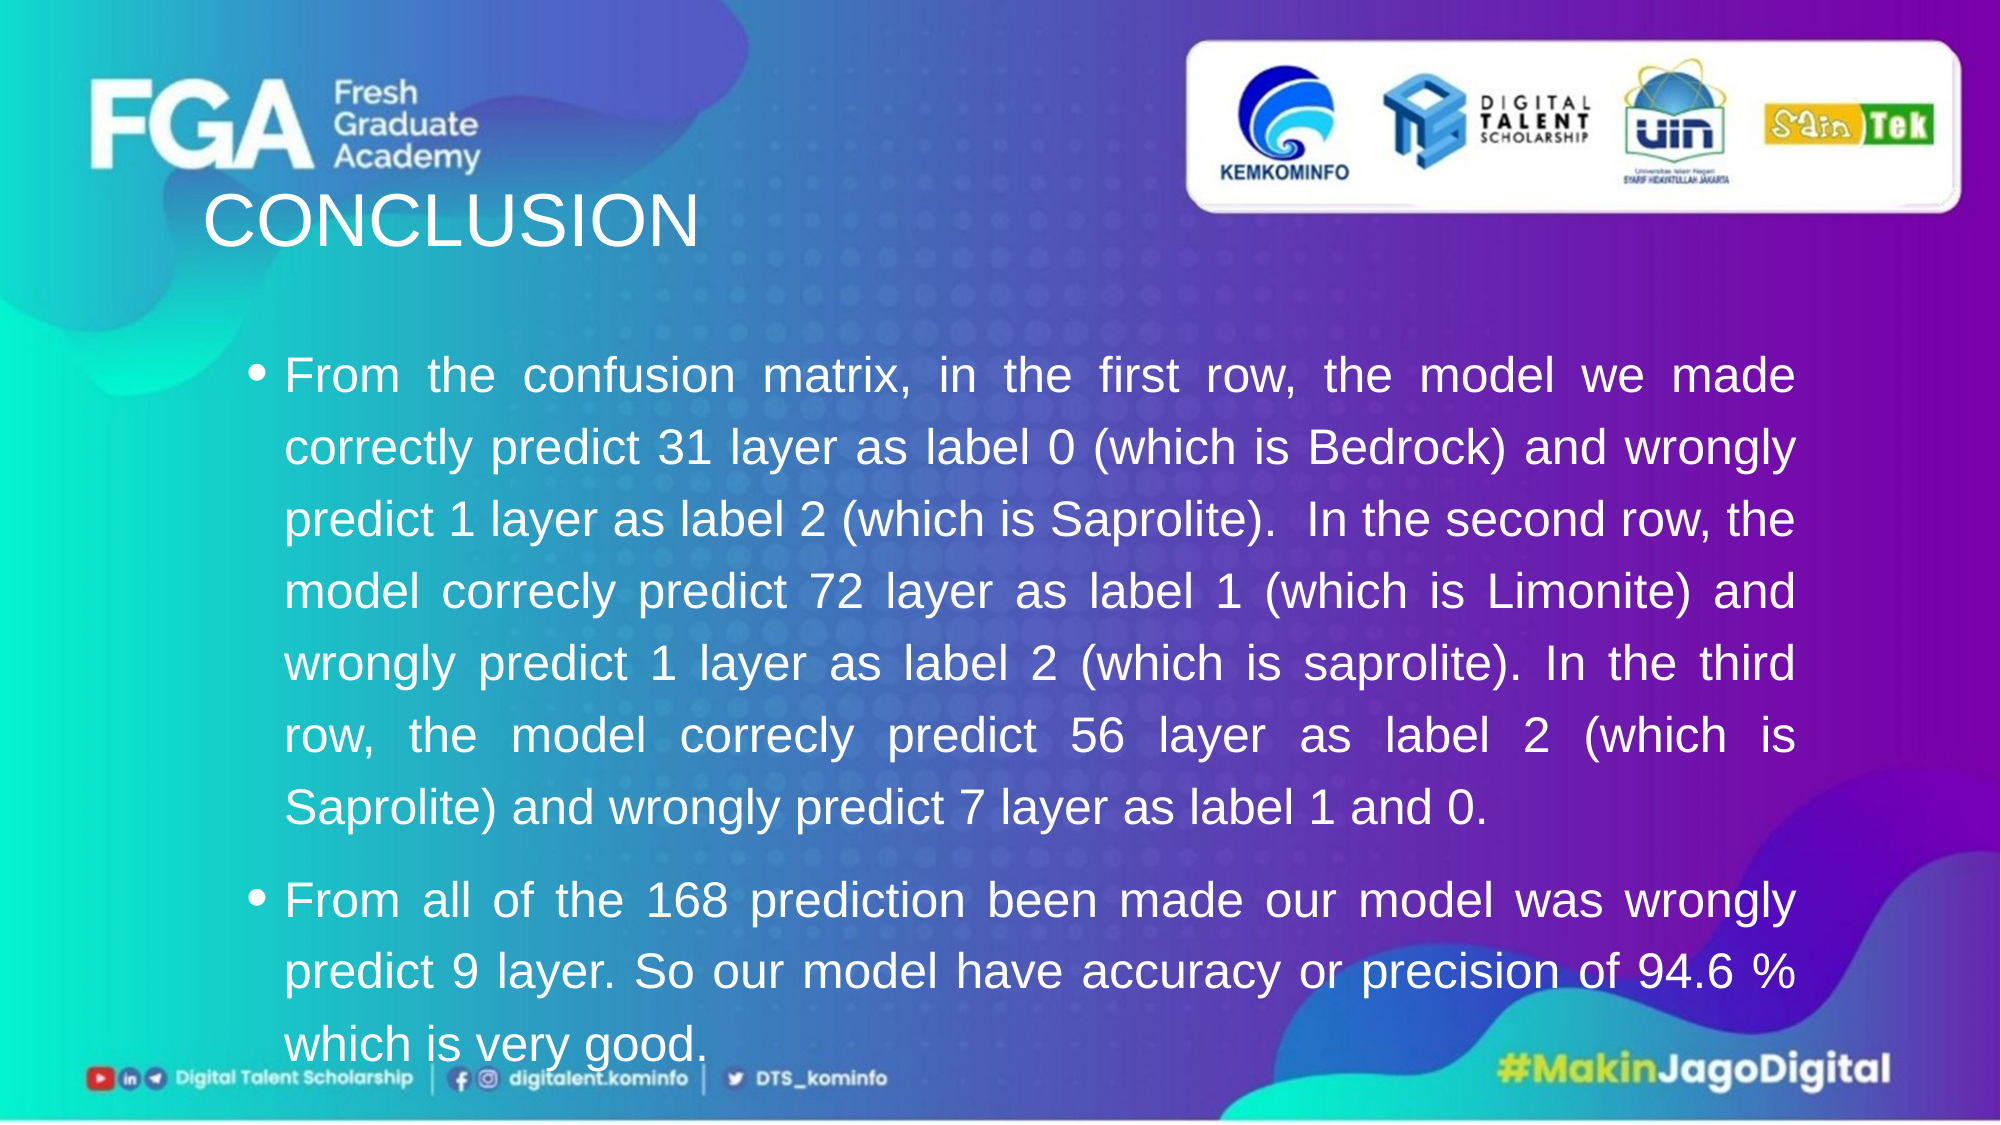

# CONCLUSION
From the confusion matrix, in the first row, the model we made correctly predict 31 layer as label 0 (which is Bedrock) and wrongly predict 1 layer as label 2 (which is Saprolite).  In the second row, the model correcly predict 72 layer as label 1 (which is Limonite) and wrongly predict 1 layer as label 2 (which is saprolite). In the third row, the model correcly predict 56 layer as label 2 (which is Saprolite) and wrongly predict 7 layer as label 1 and 0.
From all of the 168 prediction been made our model was wrongly predict 9 layer. So our model have accuracy or precision of 94.6 % which is very good.